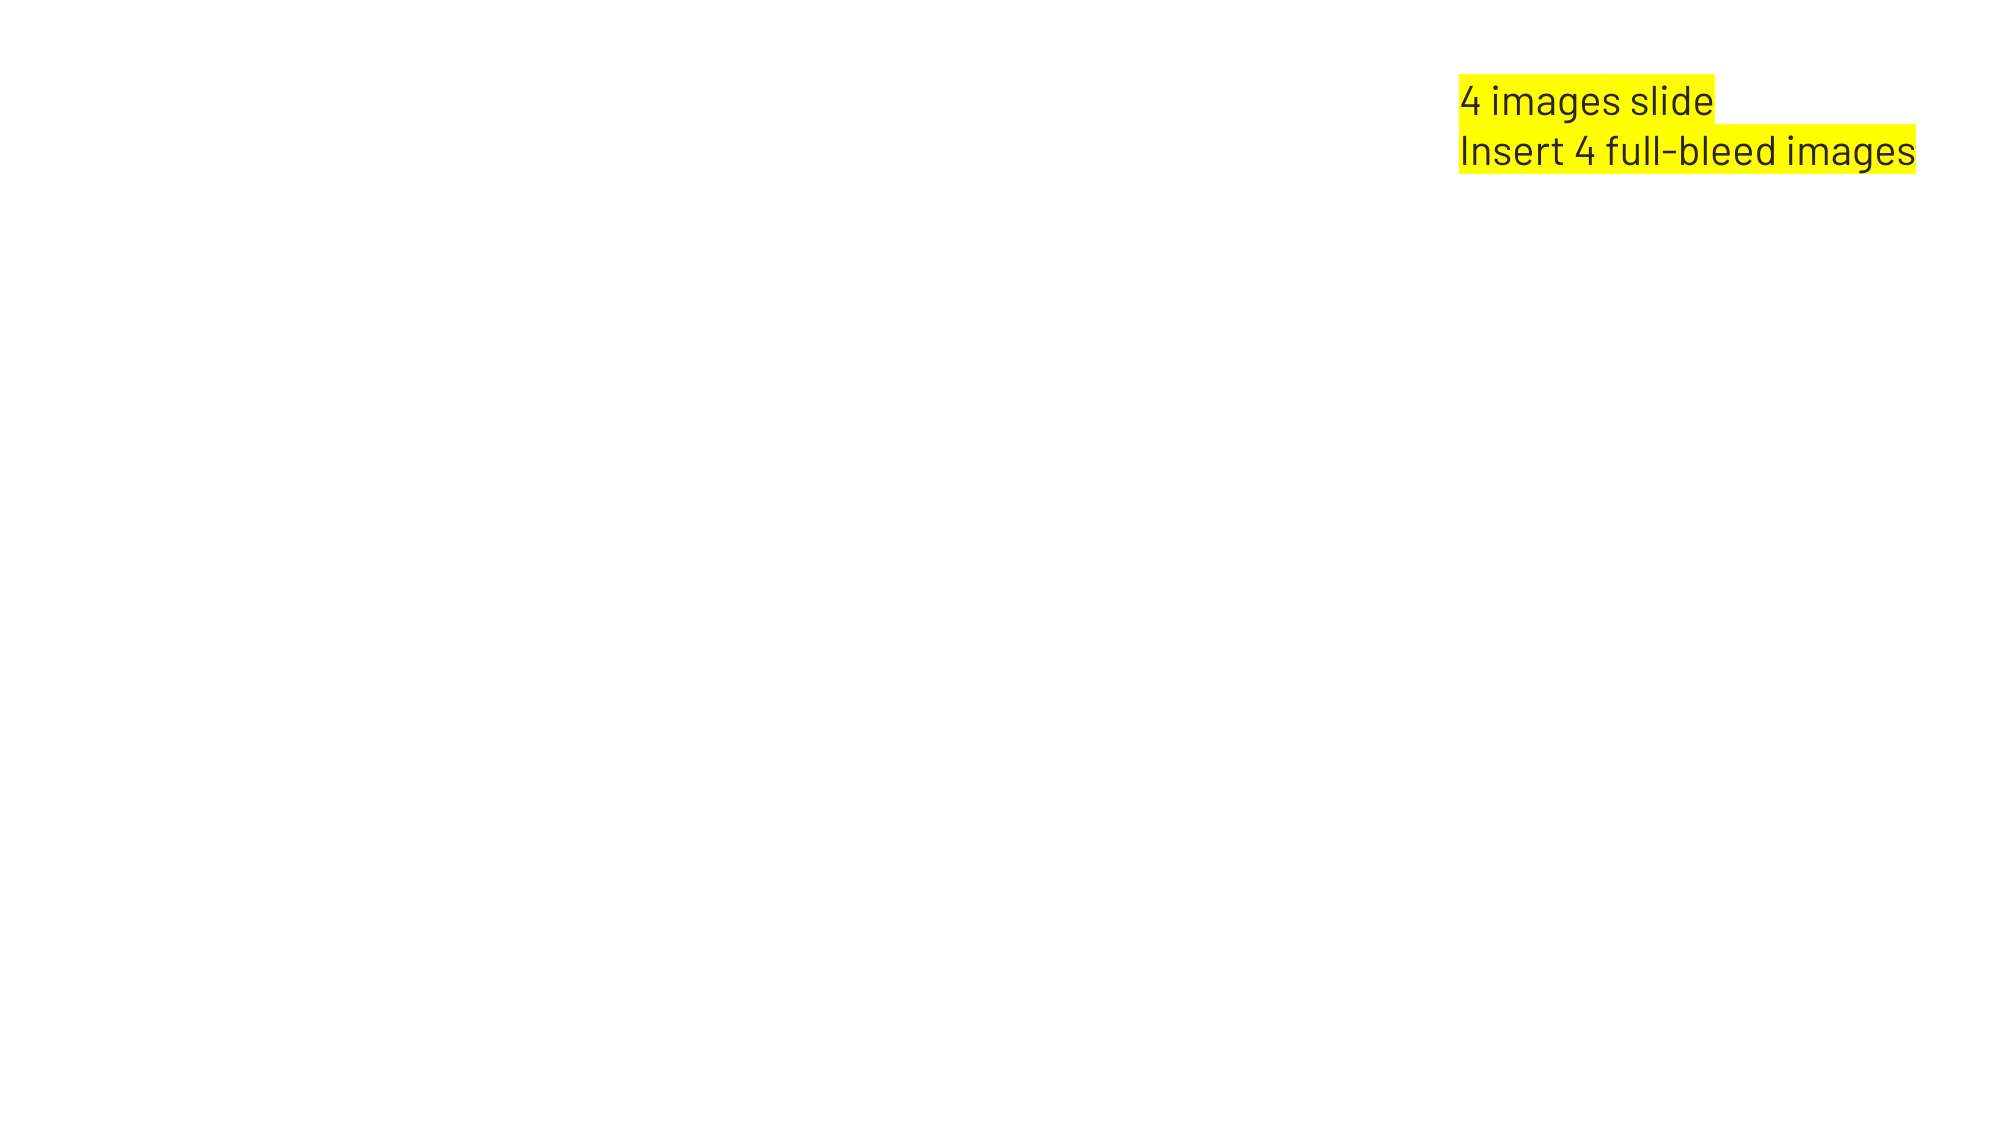

4 images slide
Insert 4 full-bleed images